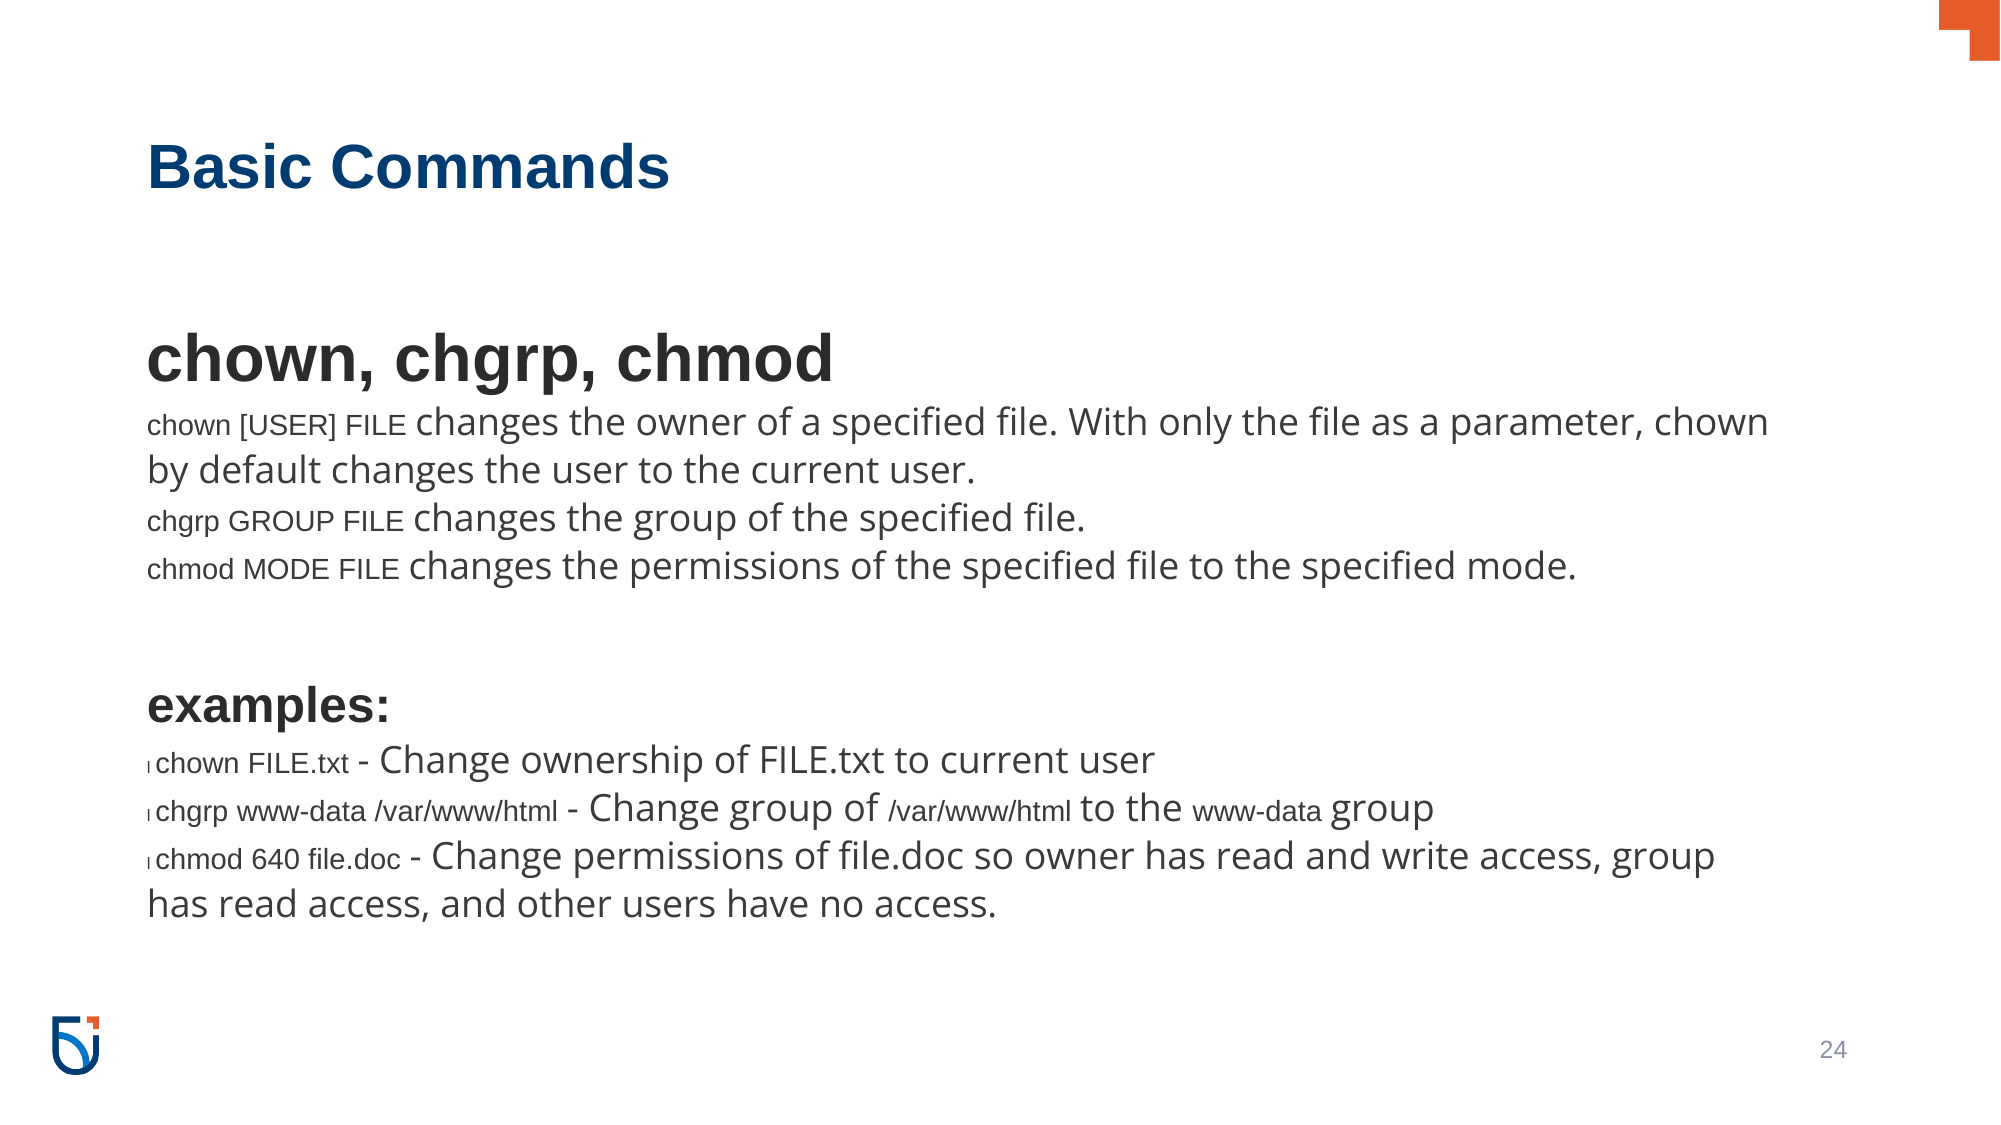

# Basic Commands
chown, chgrp, chmod
chown [USER] FILE changes the owner of a specified file. With only the file as a parameter, chown
by default changes the user to the current user.
chgrp GROUP FILE changes the group of the specified file.
chmod MODE FILE changes the permissions of the specified file to the specified mode.

examples:
l chown FILE.txt - Change ownership of FILE.txt to current user
l chgrp www-data /var/www/html - Change group of /var/www/html to the www-data group
l chmod 640 file.doc - Change permissions of file.doc so owner has read and write access, group
has read access, and other users have no access.

24